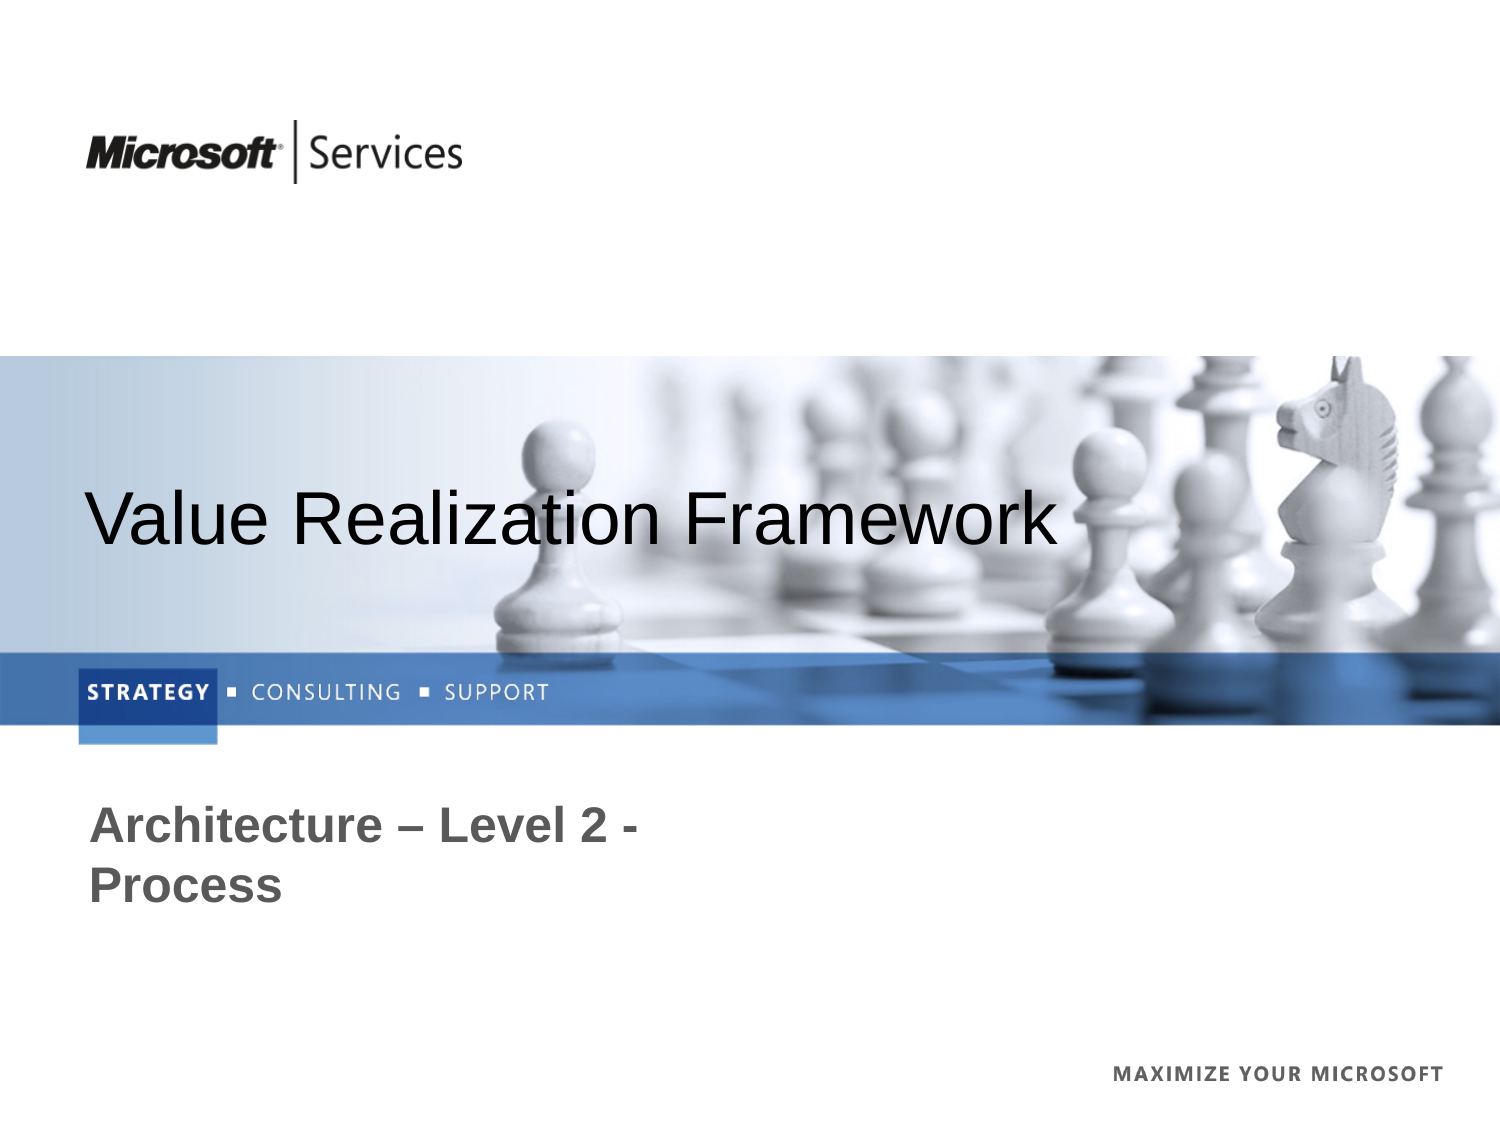

# Value Realization Framework
Architecture – Level 2 - Process